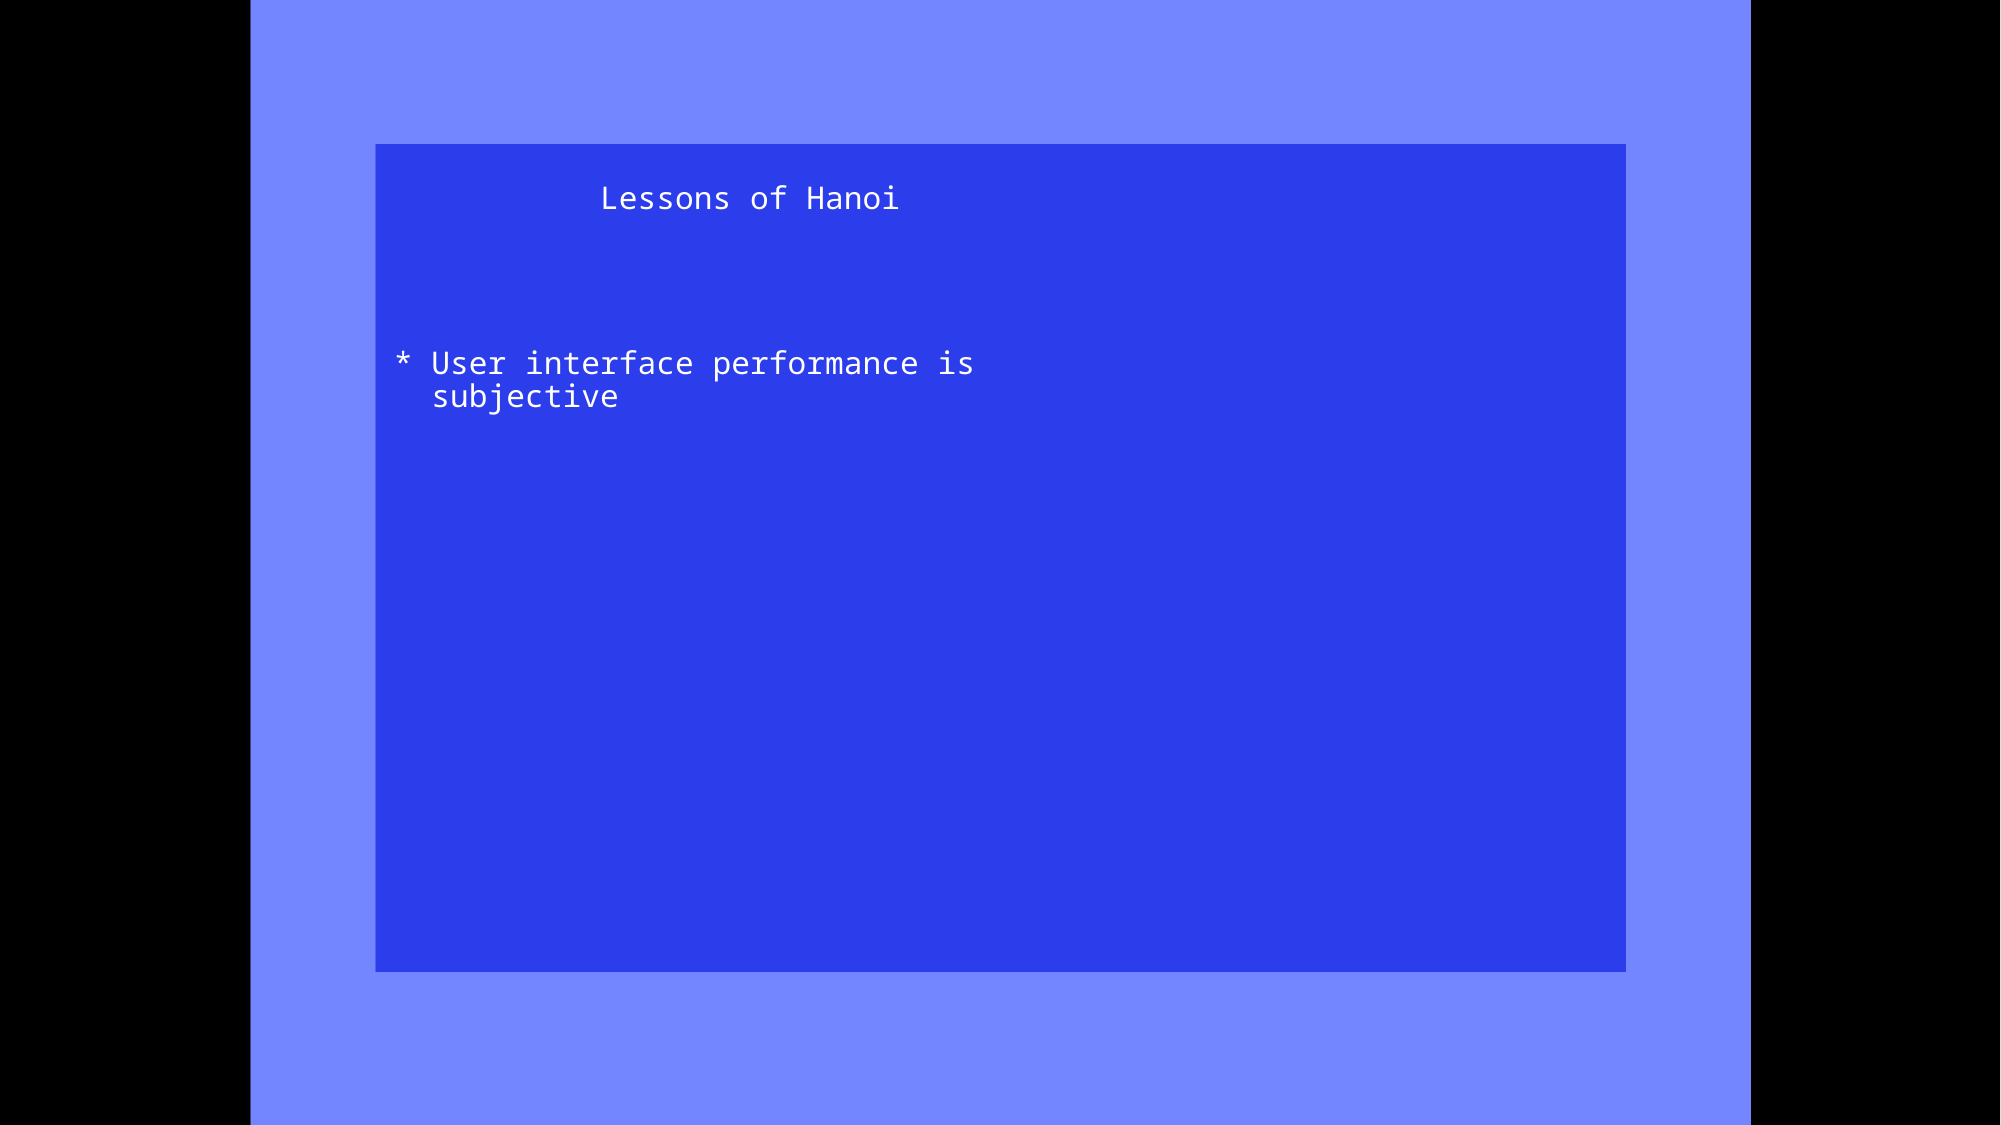

Lessons of Hanoi

 * User interface performance is
   subjective